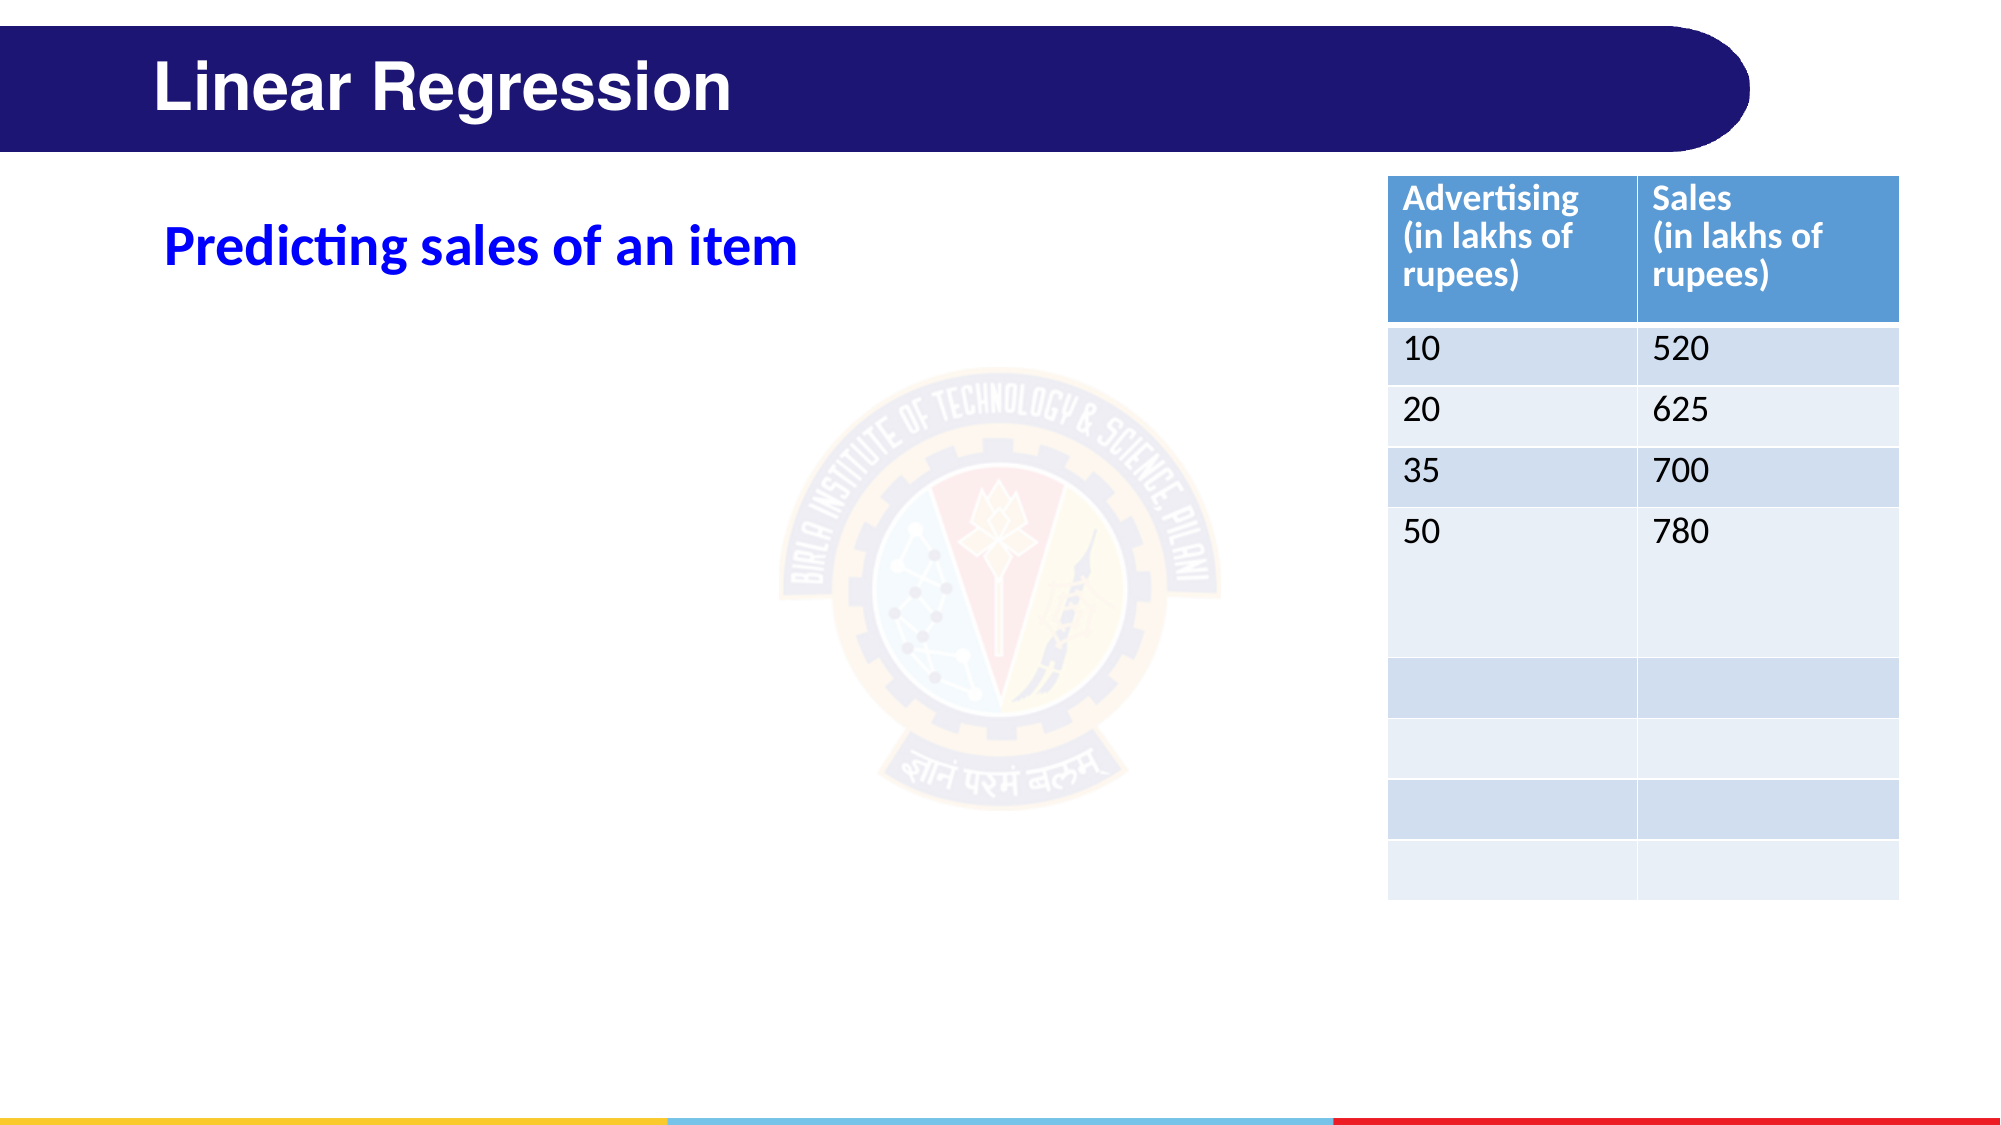

# Linear Regression
| Advertising (in lakhs of rupees) | Sales (in lakhs of rupees) |
| --- | --- |
| 10 | 520 |
| 20 | 625 |
| 35 | 700 |
| 50 | 780 |
|  |  |
|  |  |
|  |  |
|  |  |
Predicting sales of an item